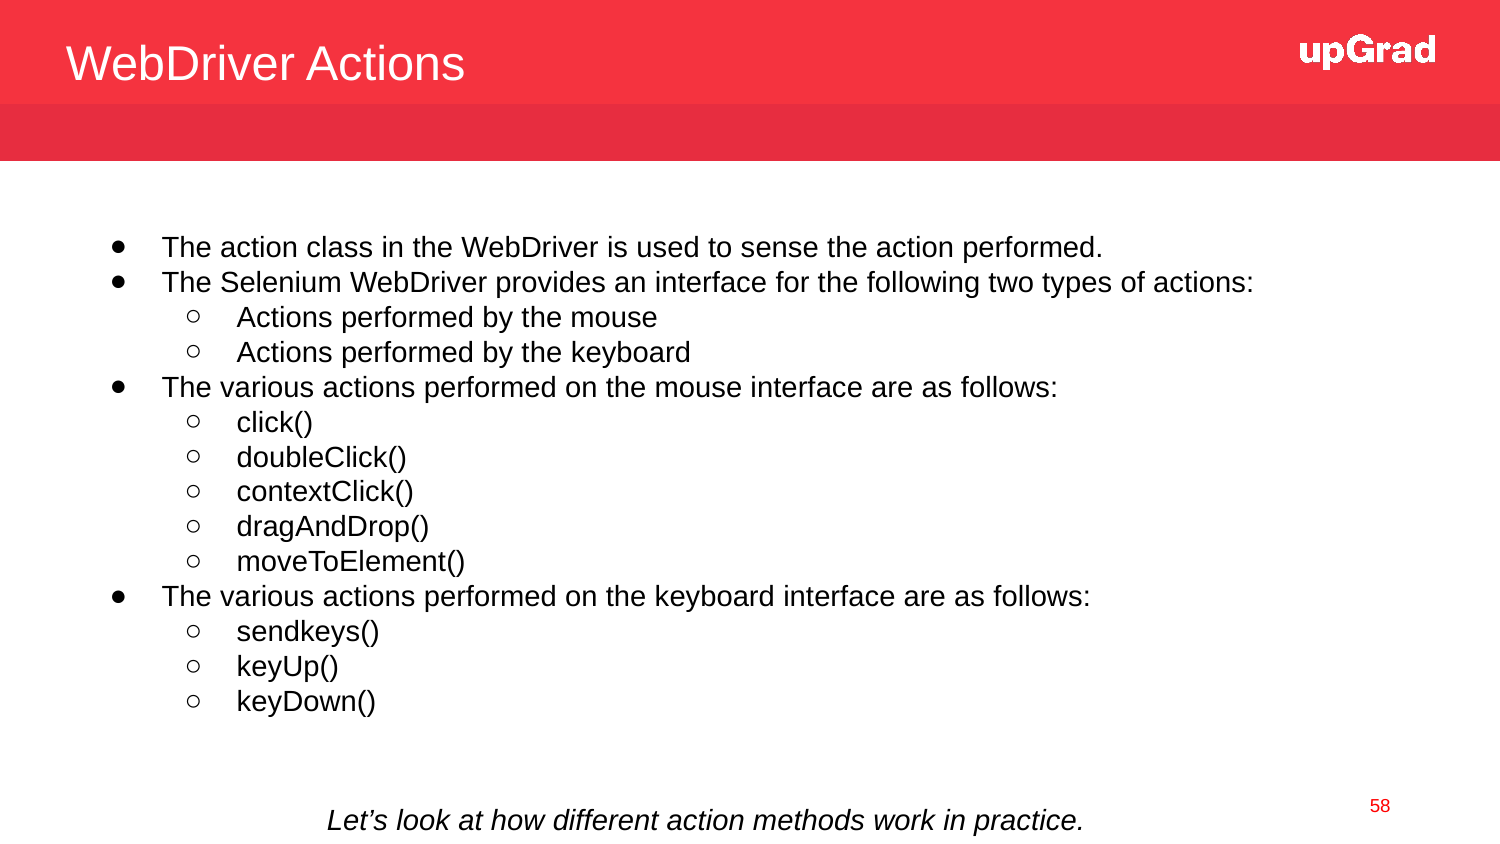

WebDriver Actions

The action class in the WebDriver is used to sense the action performed.
The Selenium WebDriver provides an interface for the following two types of actions:
Actions performed by the mouse
Actions performed by the keyboard
The various actions performed on the mouse interface are as follows:
click()
doubleClick()
contextClick()
dragAndDrop()
moveToElement()
The various actions performed on the keyboard interface are as follows:
sendkeys()
keyUp()
keyDown()

58
Let’s look at how different action methods work in practice.